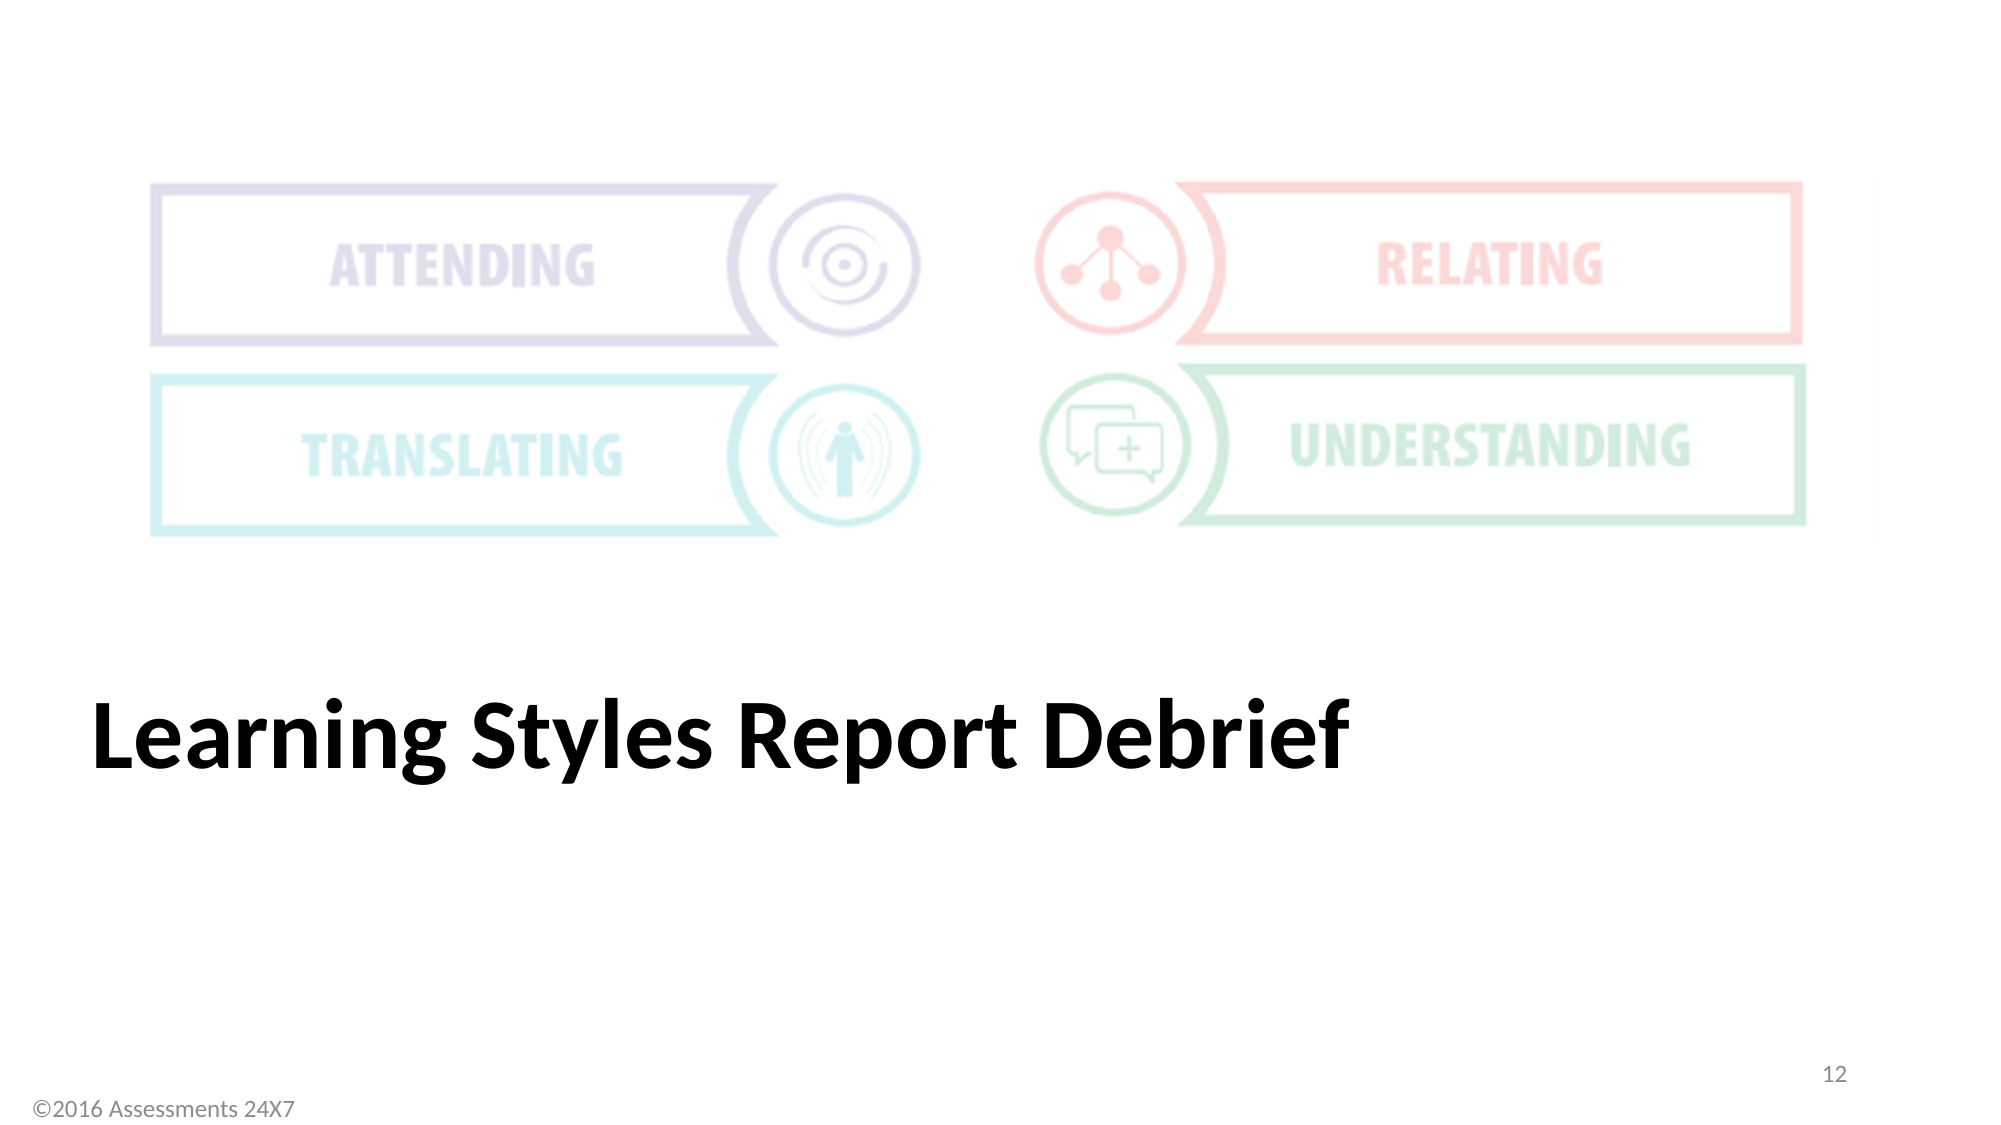

Learning Styles Report Debrief
12
©2016 Assessments 24X7